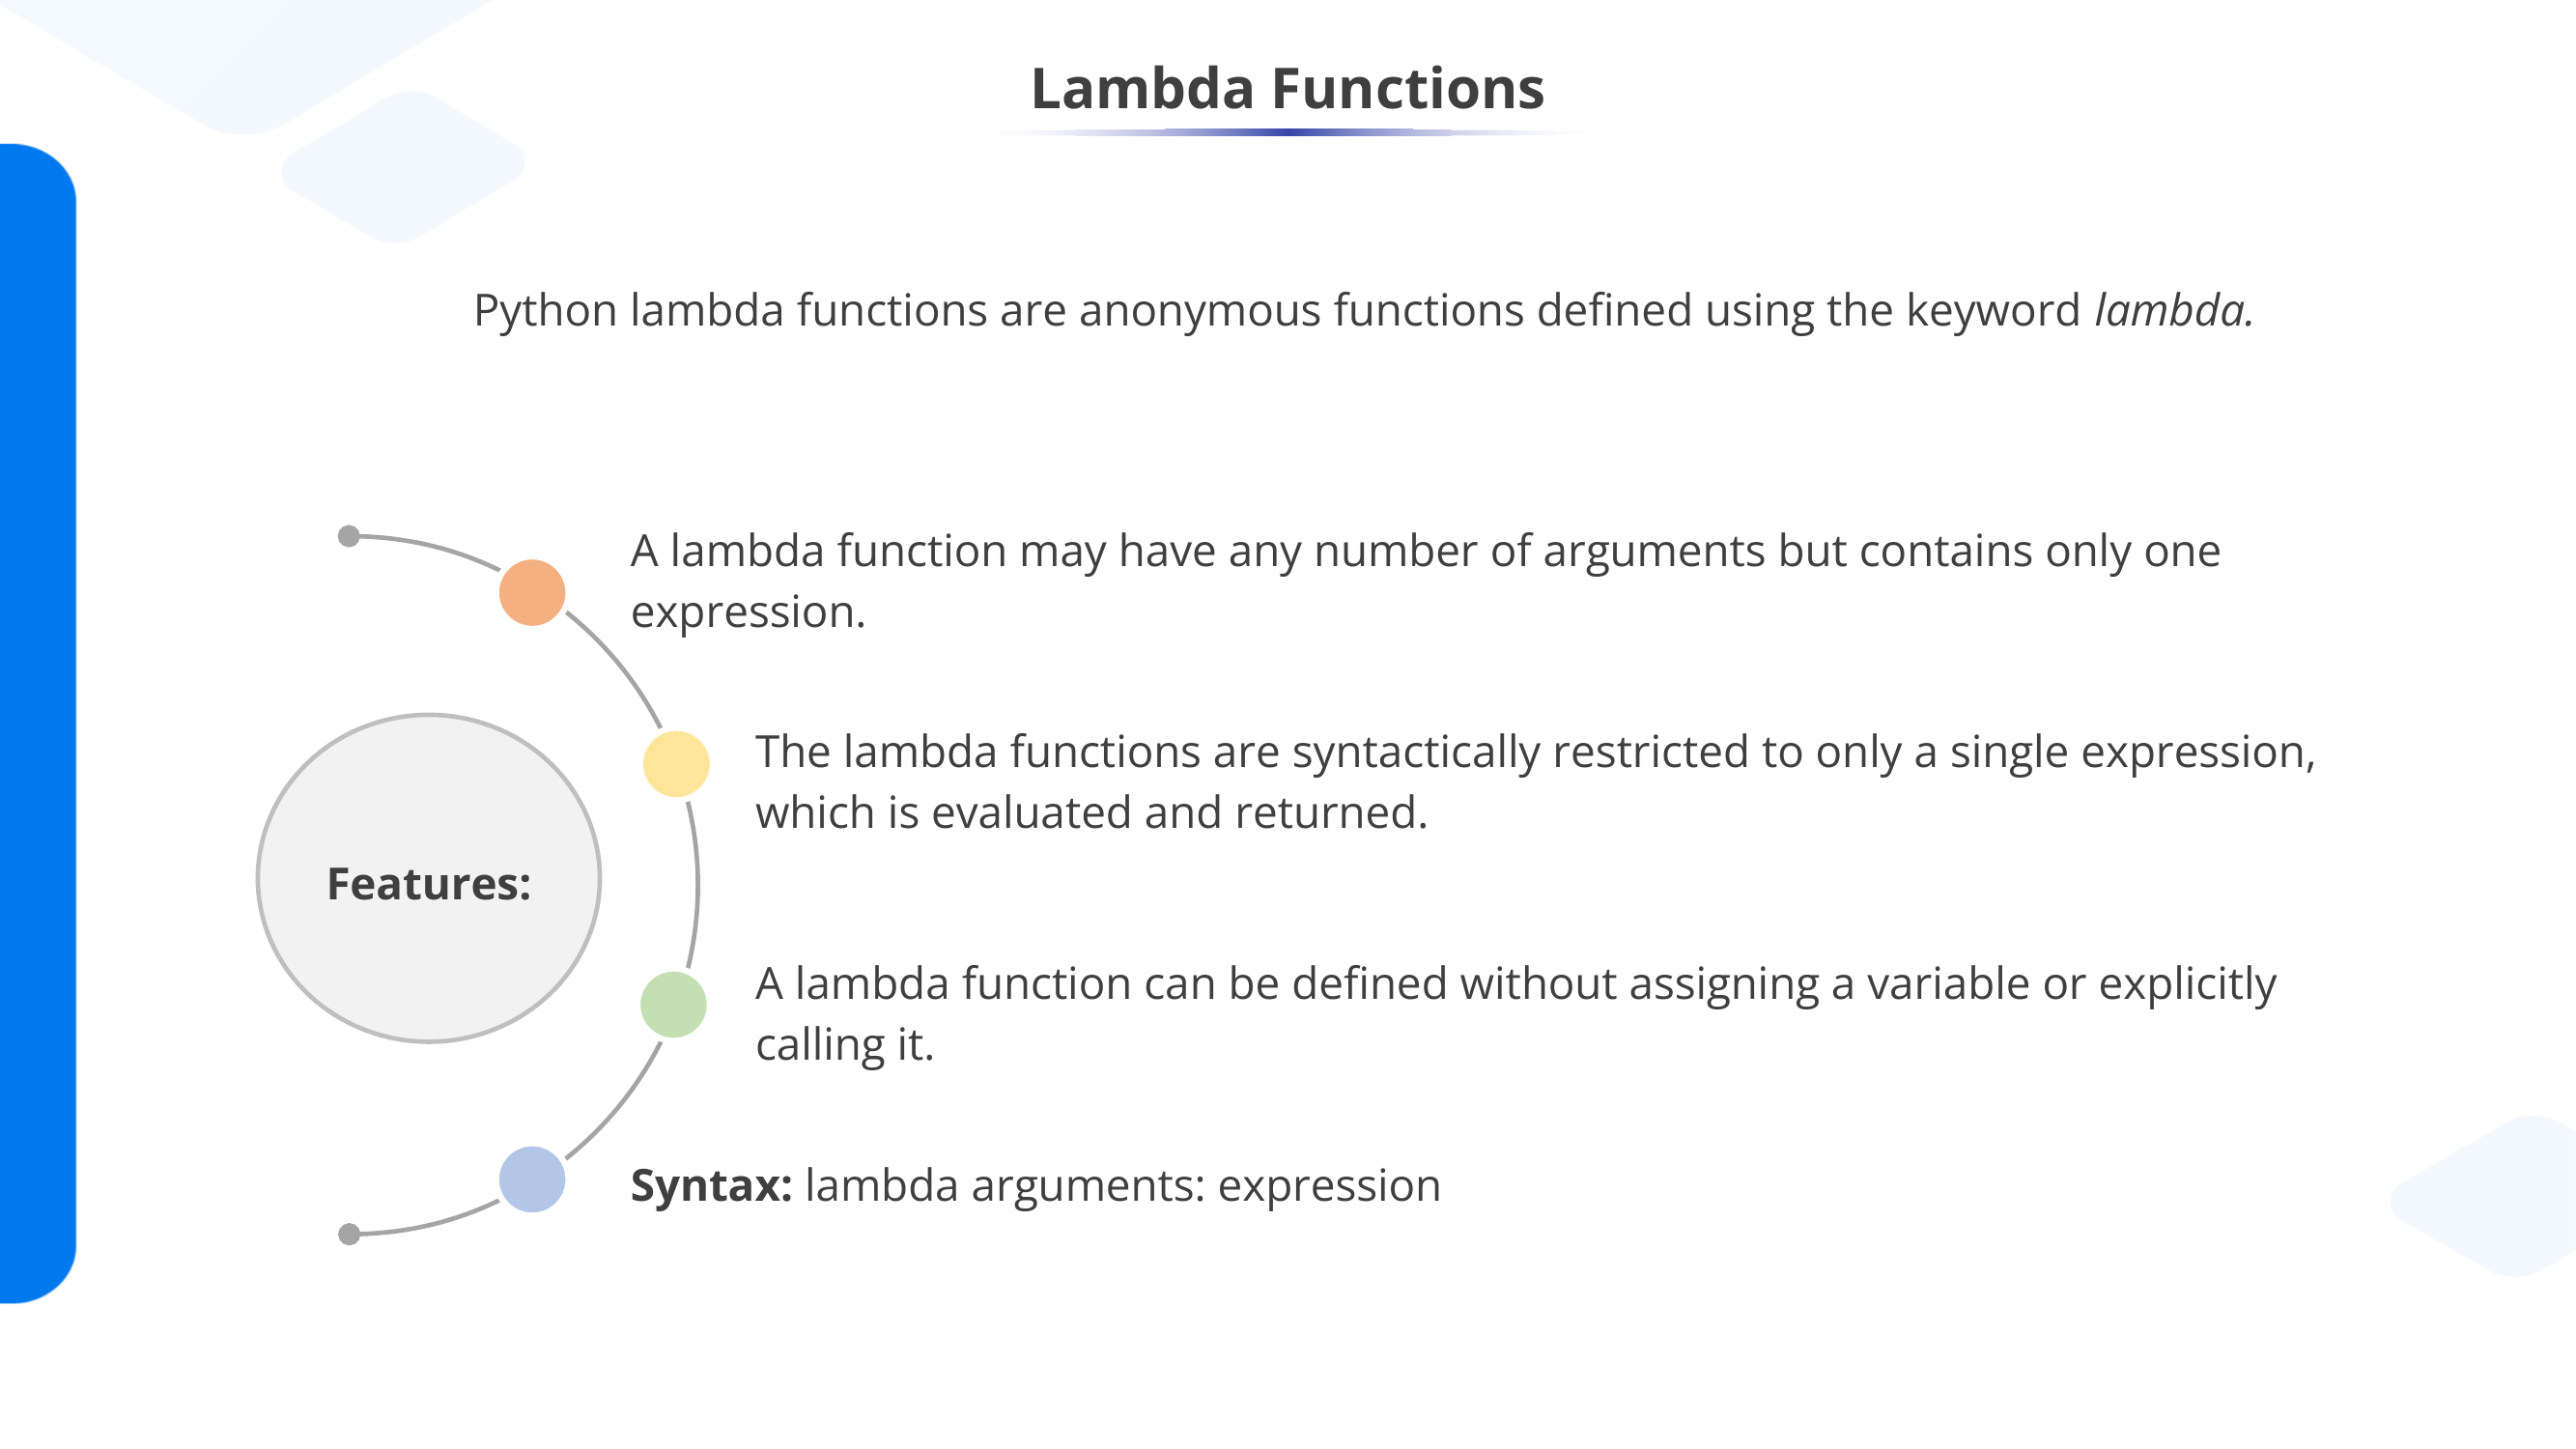

Lambda Functions

Python lambda functions are anonymous functions defined using the keyword lambda.
A lambda function may have any number of arguments but contains only one expression.

The lambda functions are syntactically restricted to only a single expression, which is evaluated and returned.
Features:

A lambda function can be defined without assigning a variable or explicitly calling it.

Syntax: lambda arguments: expression